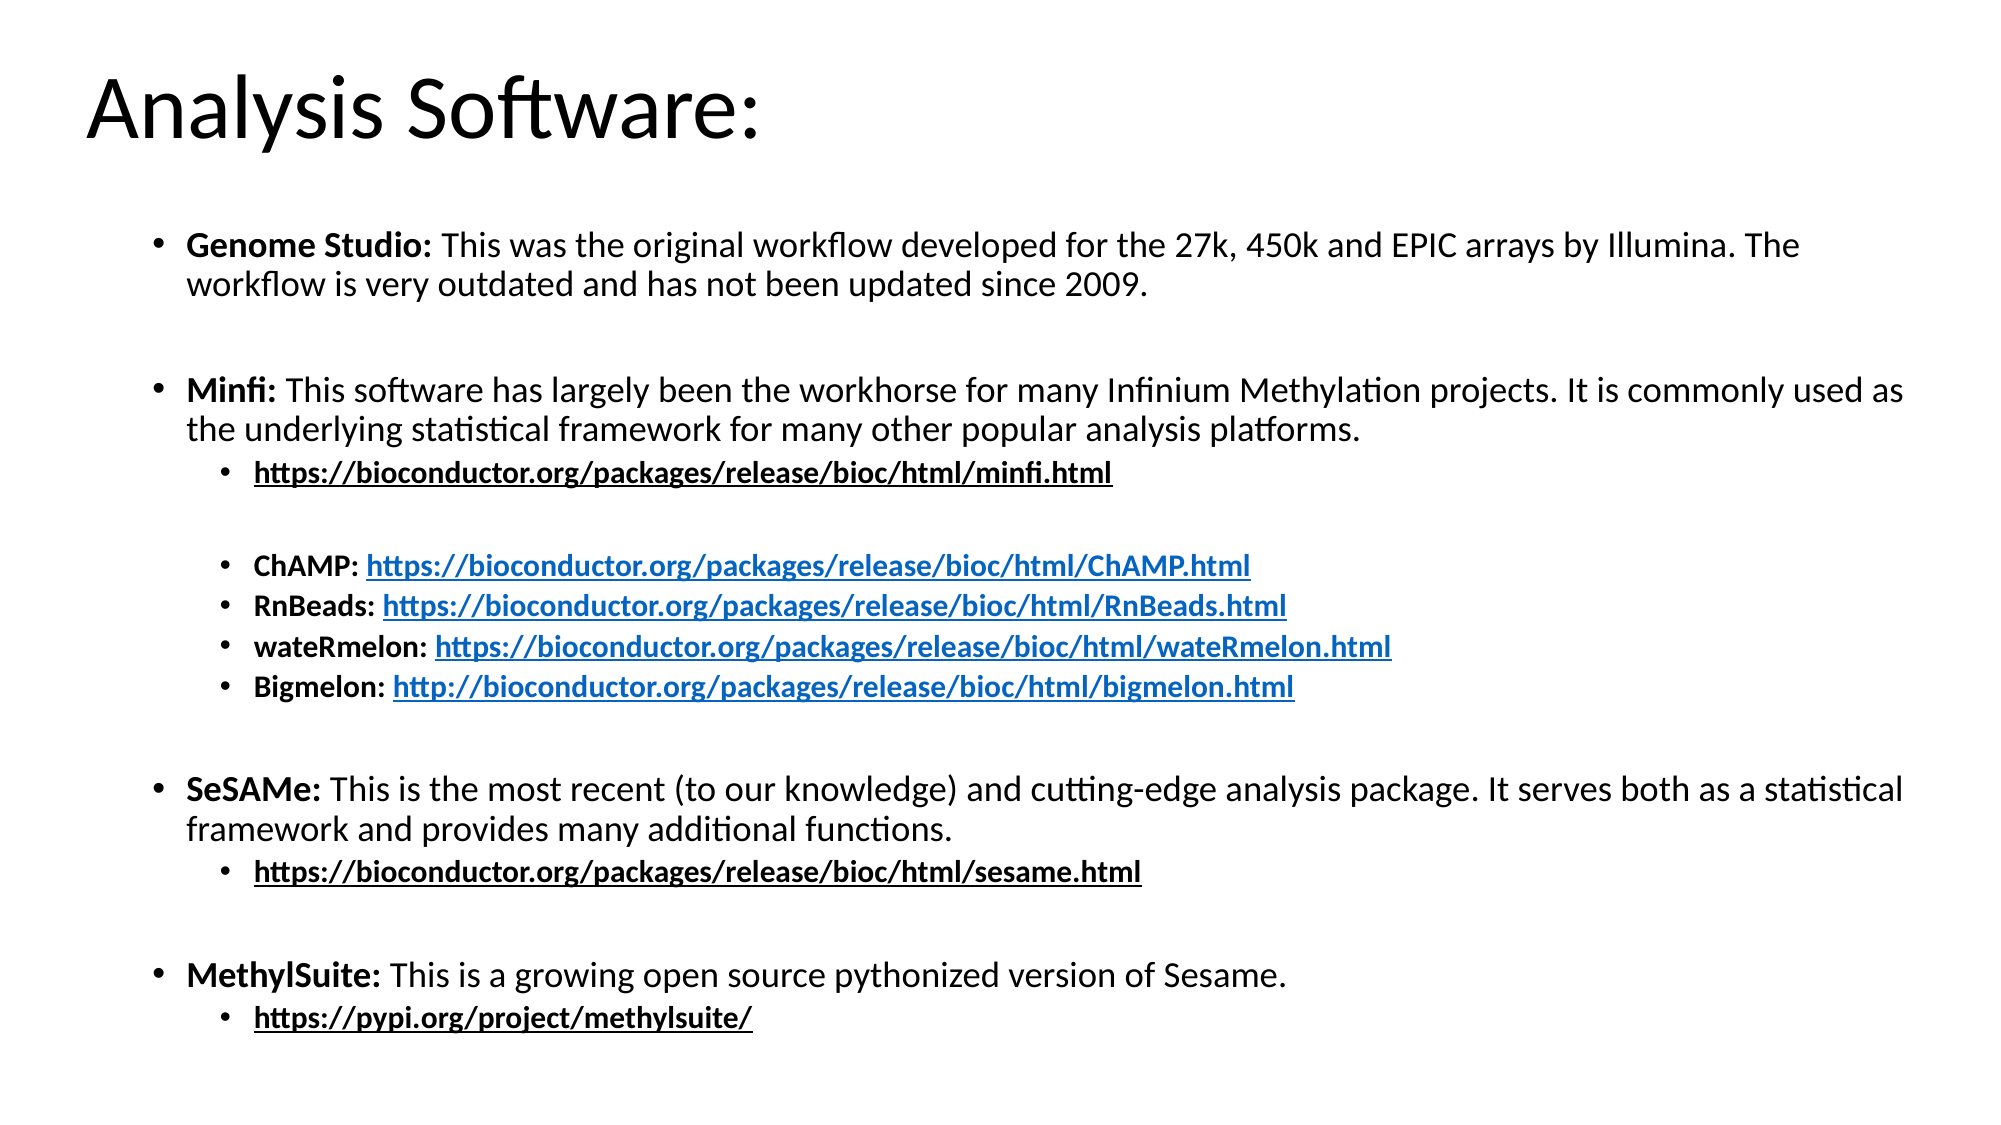

Analysis Software:
Genome Studio: This was the original workflow developed for the 27k, 450k and EPIC arrays by Illumina. The workflow is very outdated and has not been updated since 2009.

Minfi: This software has largely been the workhorse for many Infinium Methylation projects. It is commonly used as the underlying statistical framework for many other popular analysis platforms.
https://bioconductor.org/packages/release/bioc/html/minfi.html

ChAMP: https://bioconductor.org/packages/release/bioc/html/ChAMP.html
RnBeads: https://bioconductor.org/packages/release/bioc/html/RnBeads.html
wateRmelon: https://bioconductor.org/packages/release/bioc/html/wateRmelon.html
Bigmelon: http://bioconductor.org/packages/release/bioc/html/bigmelon.html

SeSAMe: This is the most recent (to our knowledge) and cutting-edge analysis package. It serves both as a statistical framework and provides many additional functions.
https://bioconductor.org/packages/release/bioc/html/sesame.html

MethylSuite: This is a growing open source pythonized version of Sesame.
https://pypi.org/project/methylsuite/